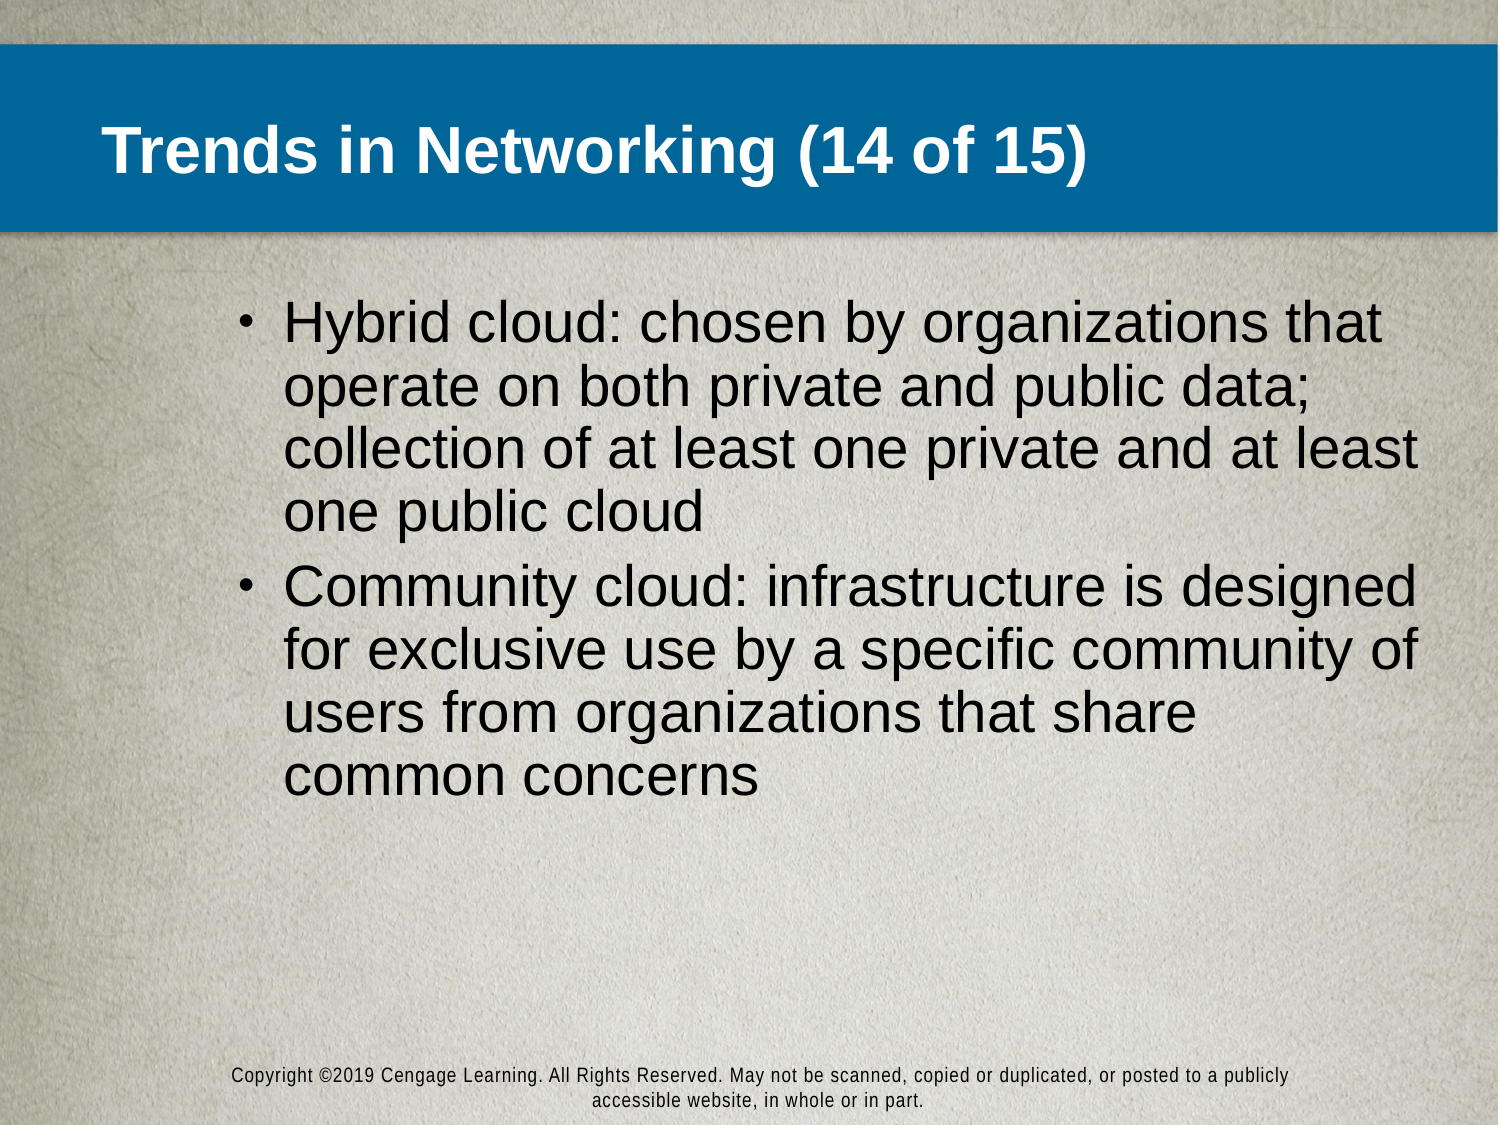

# Trends in Networking (14 of 15)
Hybrid cloud: chosen by organizations that operate on both private and public data; collection of at least one private and at least one public cloud
Community cloud: infrastructure is designed for exclusive use by a specific community of users from organizations that share common concerns